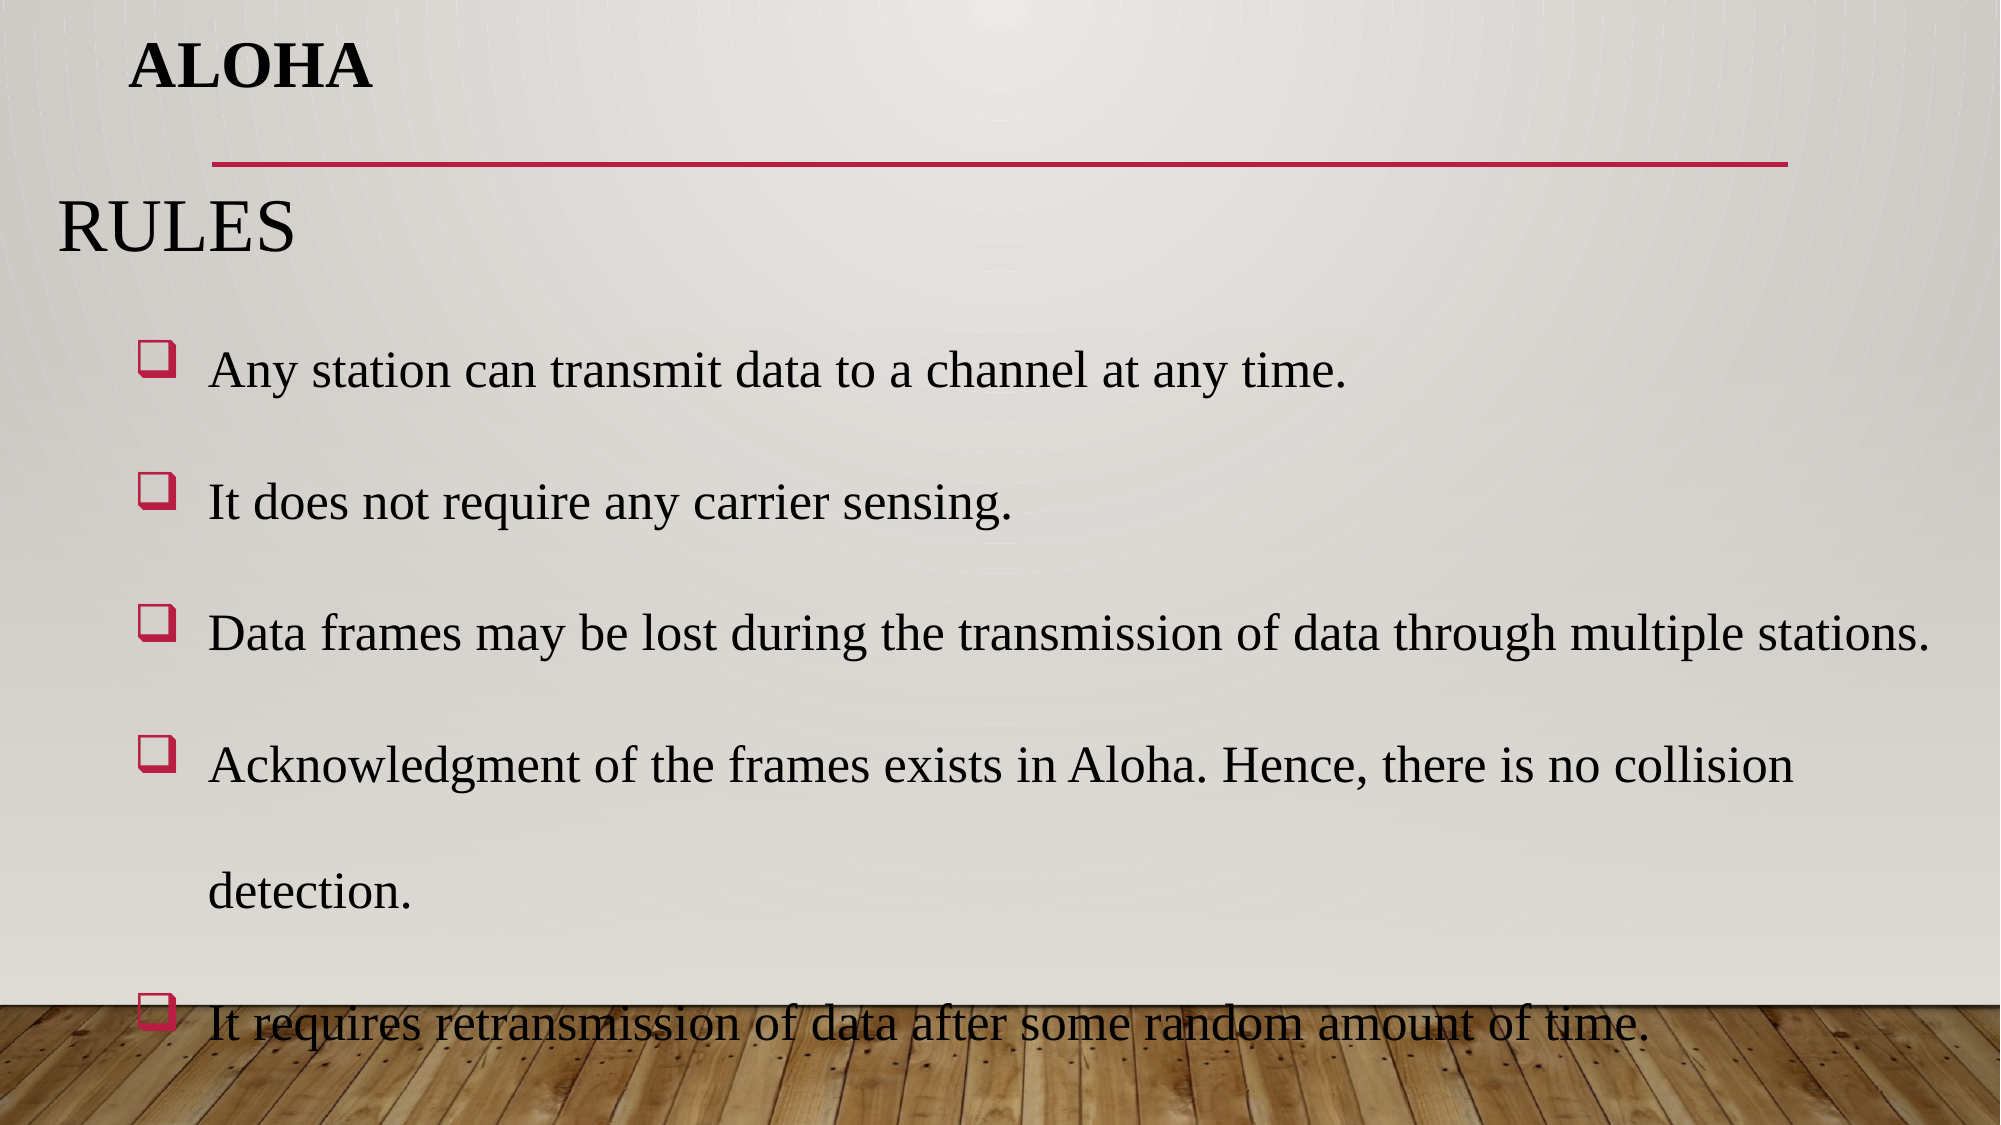

# ALOHA
RULES
Any station can transmit data to a channel at any time.
It does not require any carrier sensing.
Data frames may be lost during the transmission of data through multiple stations.
Acknowledgment of the frames exists in Aloha. Hence, there is no collision detection.
It requires retransmission of data after some random amount of time.